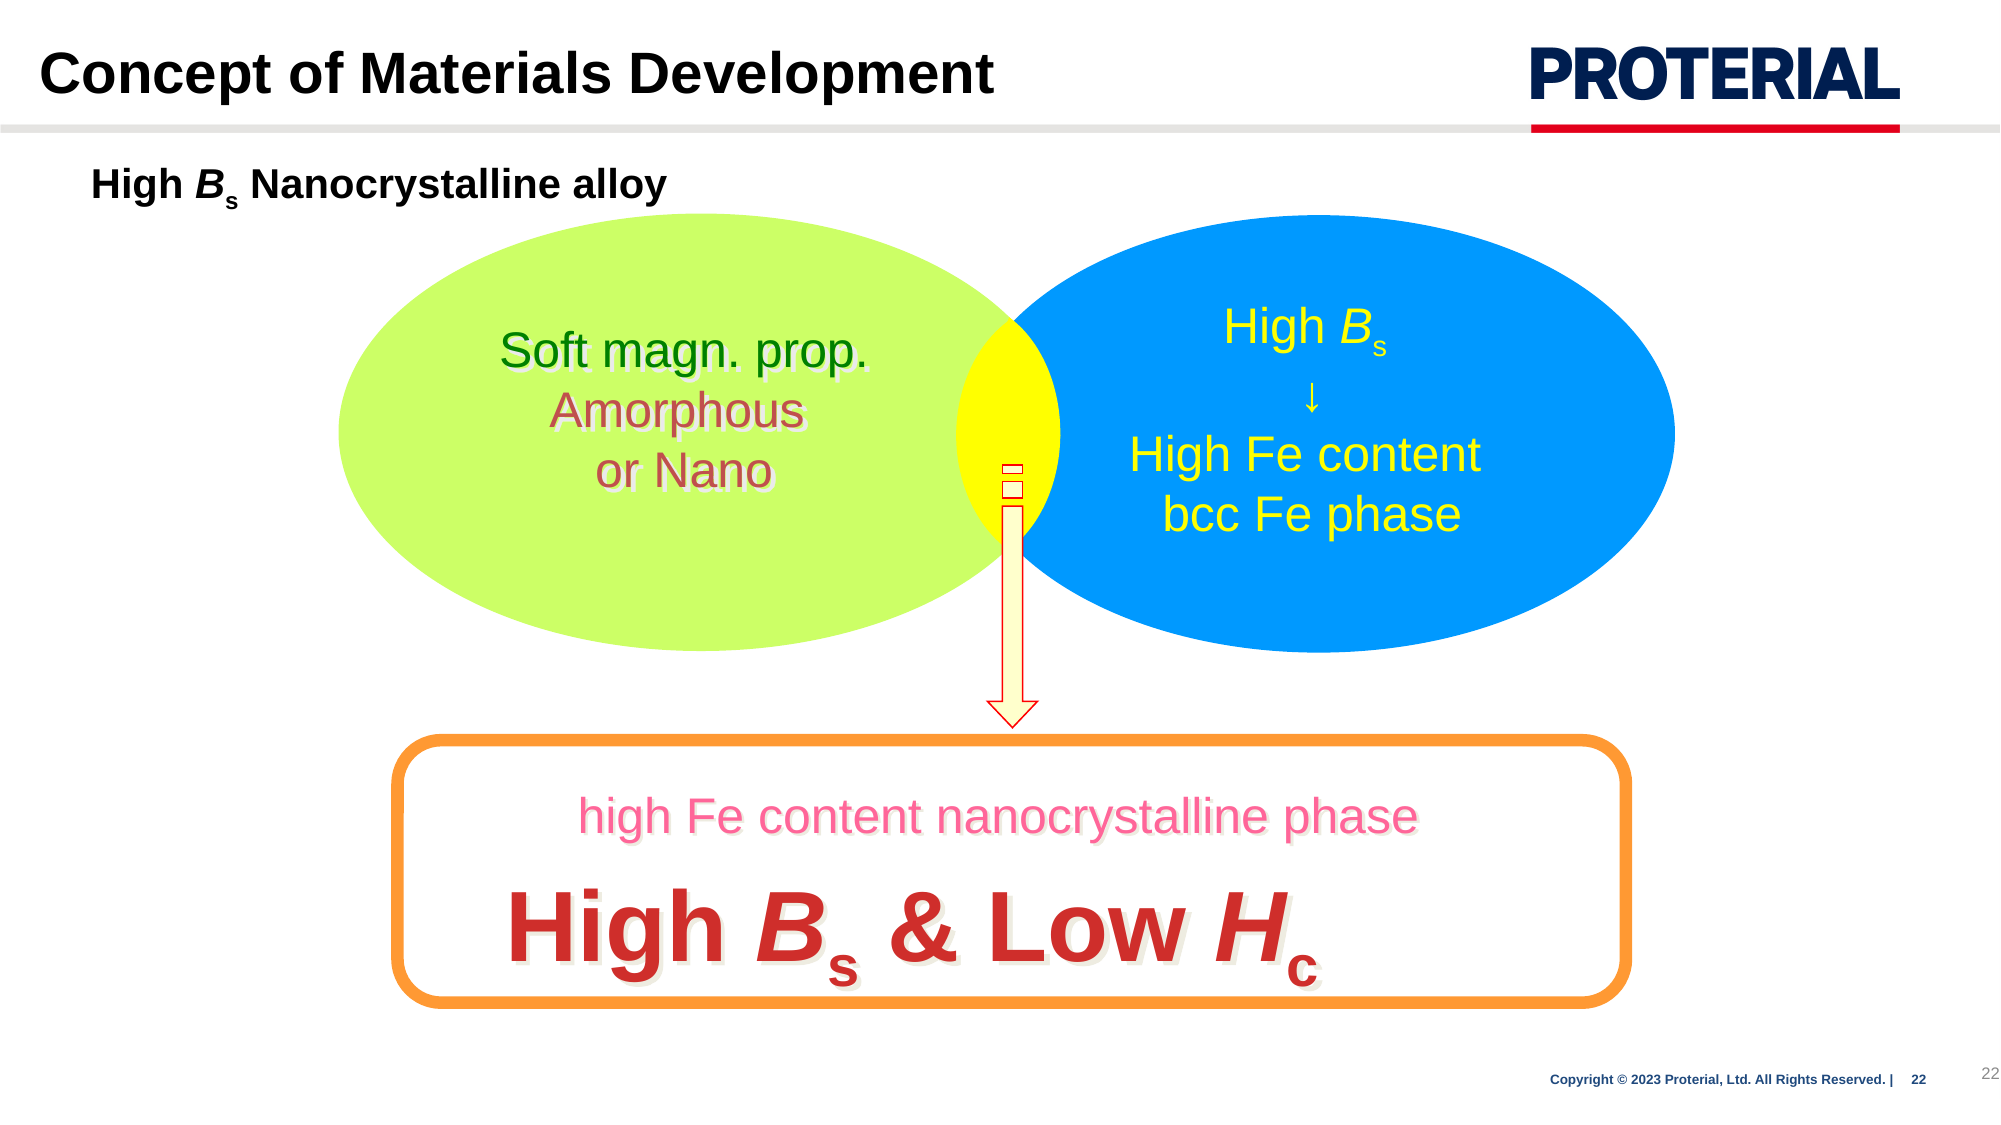

# Concept of Materials Development
High Bs Nanocrystalline alloy

Soft magn. prop.
Amorphous
or Nano

High Bs
↓
High Fe content
bcc Fe phase

high Fe content nanocrystalline phase
High Bs & Low Hc
22